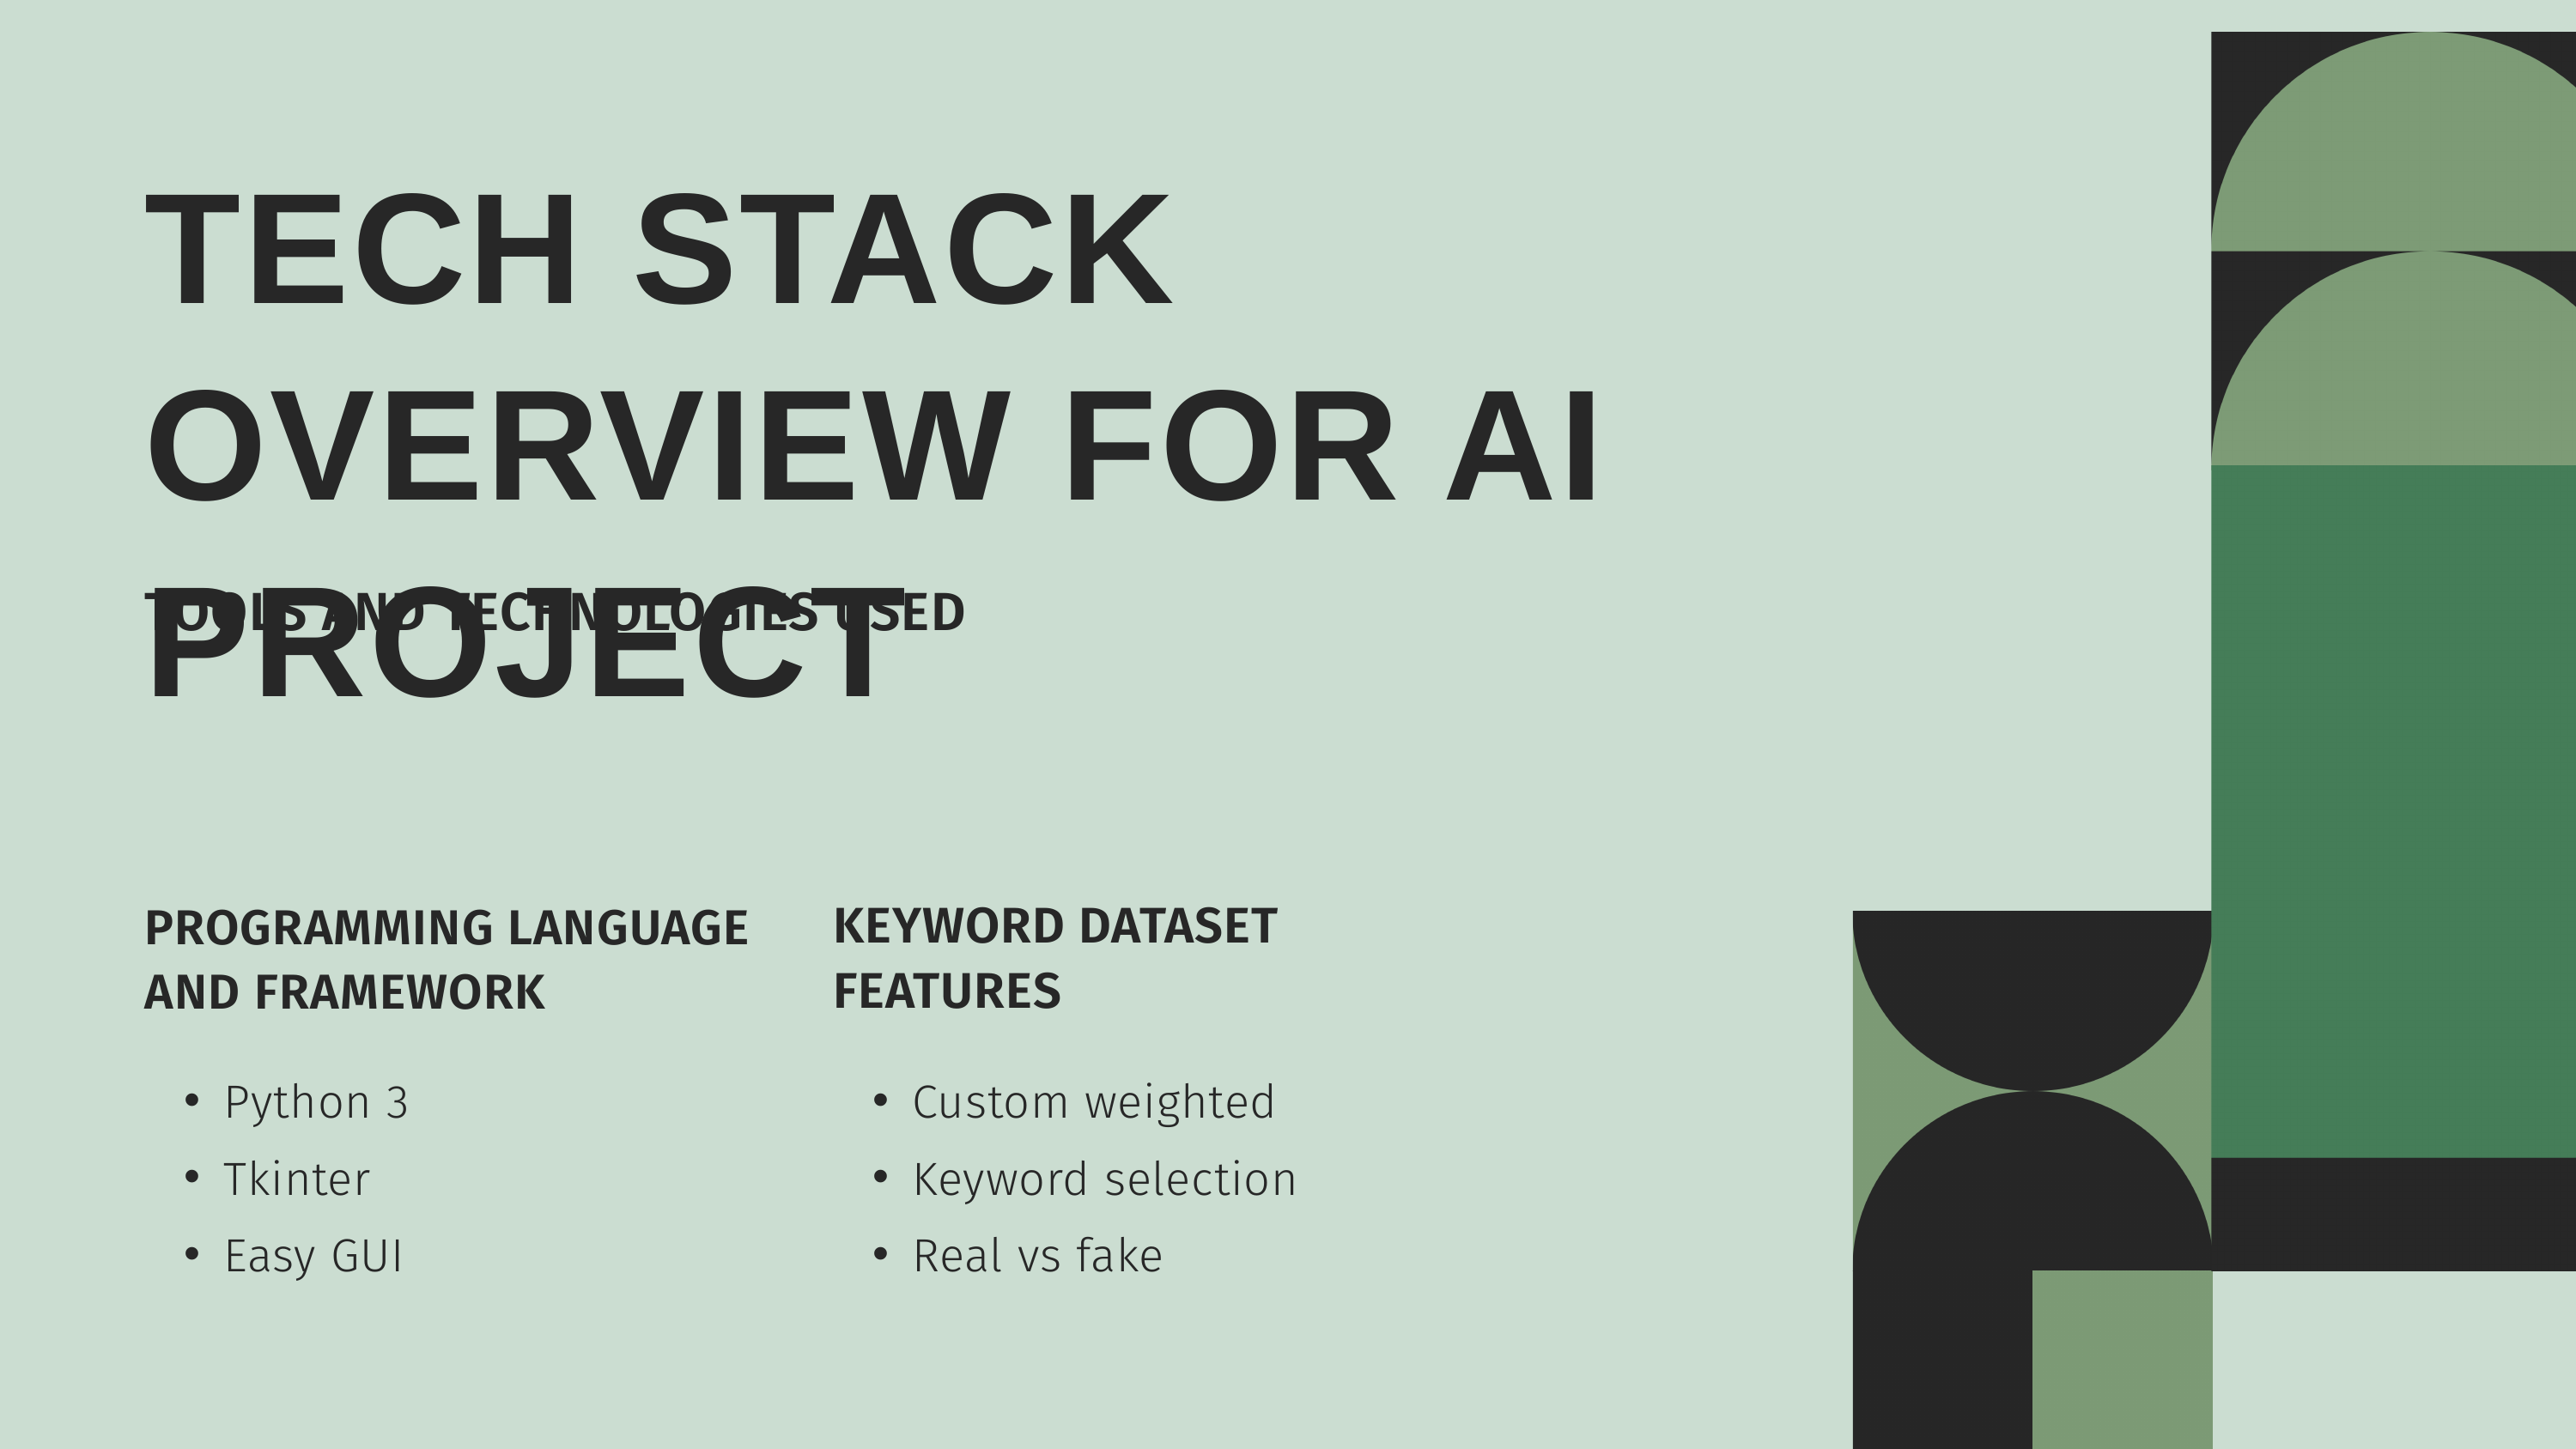

TECH STACK OVERVIEW FOR AI PROJECT
TOOLS AND TECHNOLOGIES USED

KEYWORD DATASET FEATURES
Custom weighted
Keyword selection
Real vs fake
PROGRAMMING LANGUAGE AND FRAMEWORK
Python 3
Tkinter
Easy GUI